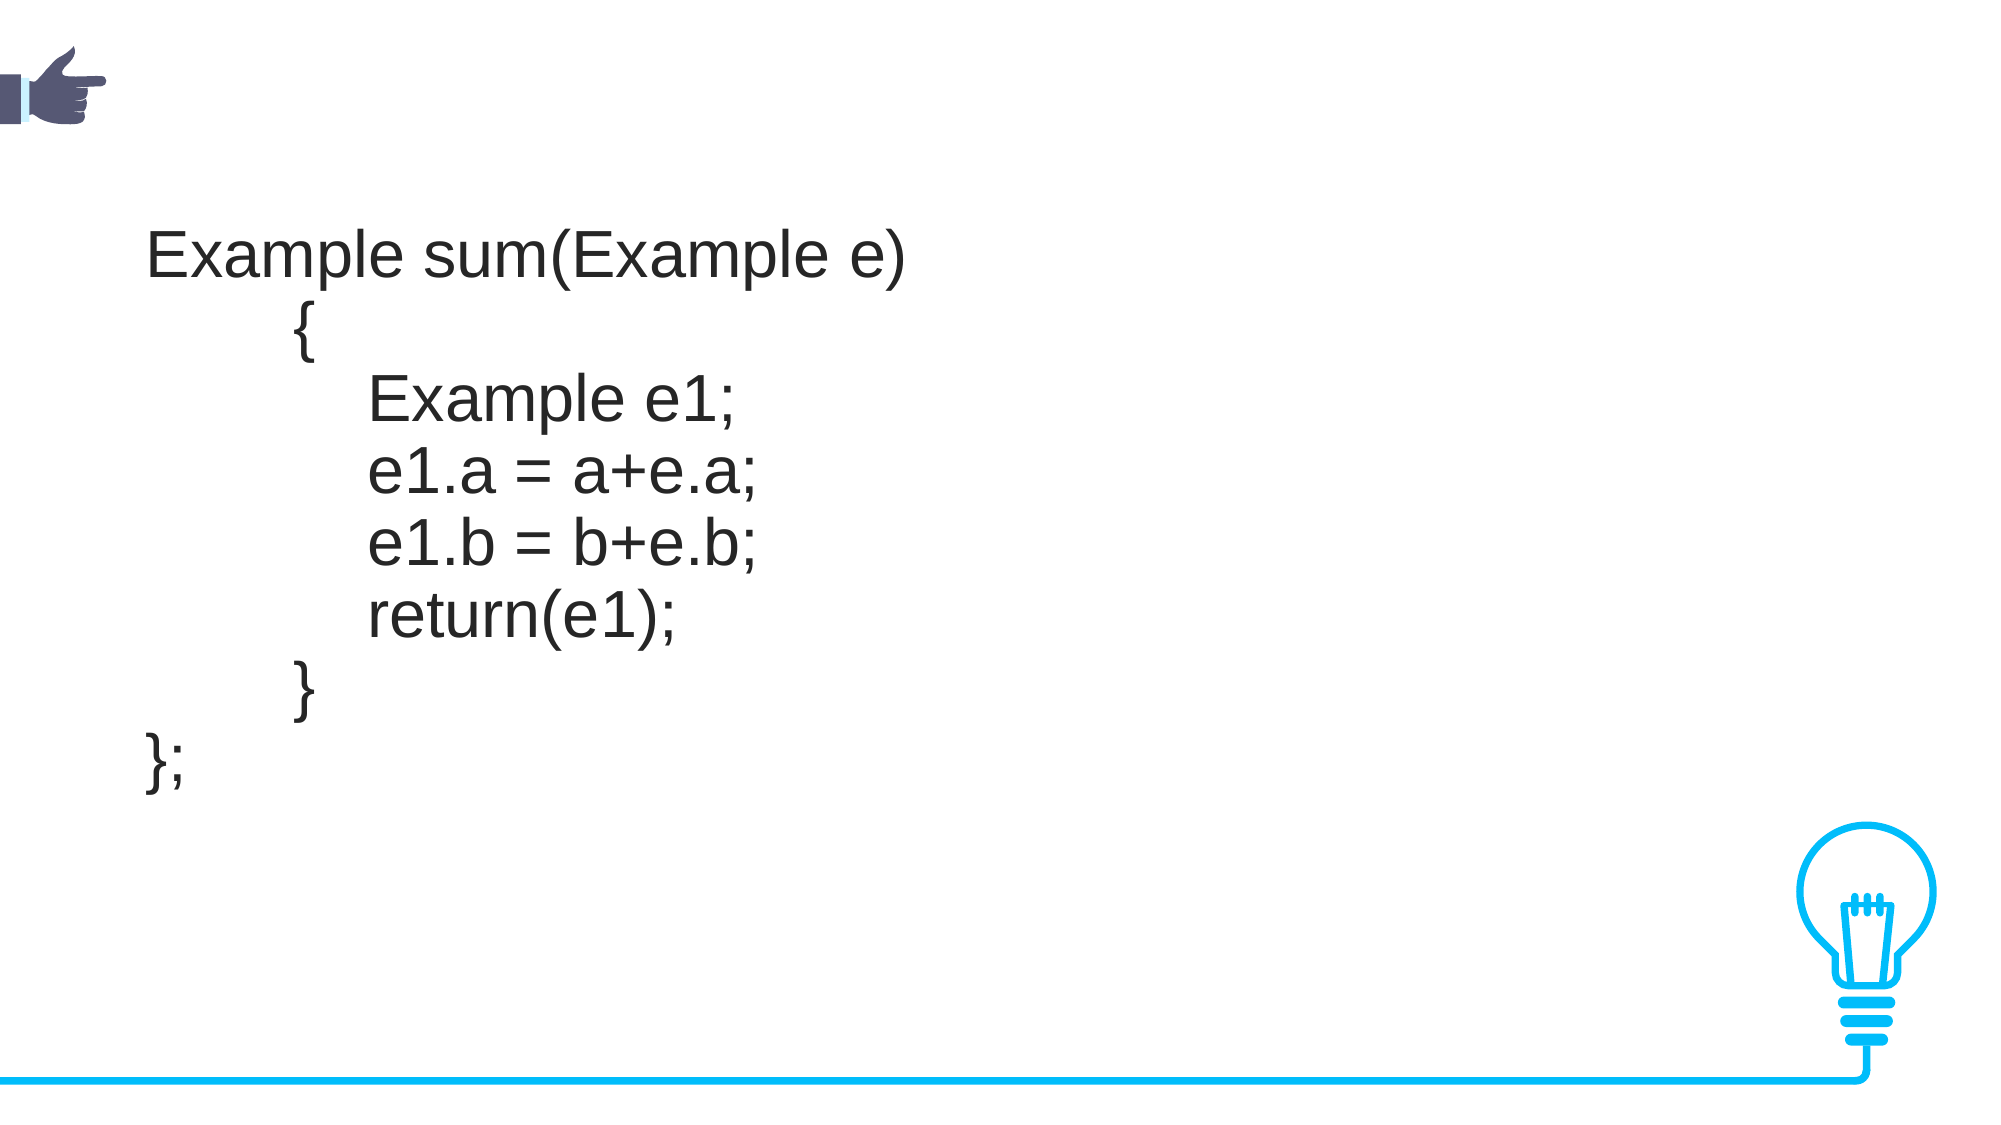

Example sum(Example e)
        {   
            Example e1;
            e1.a = a+e.a;
            e1.b = b+e.b;
            return(e1);
        }
};